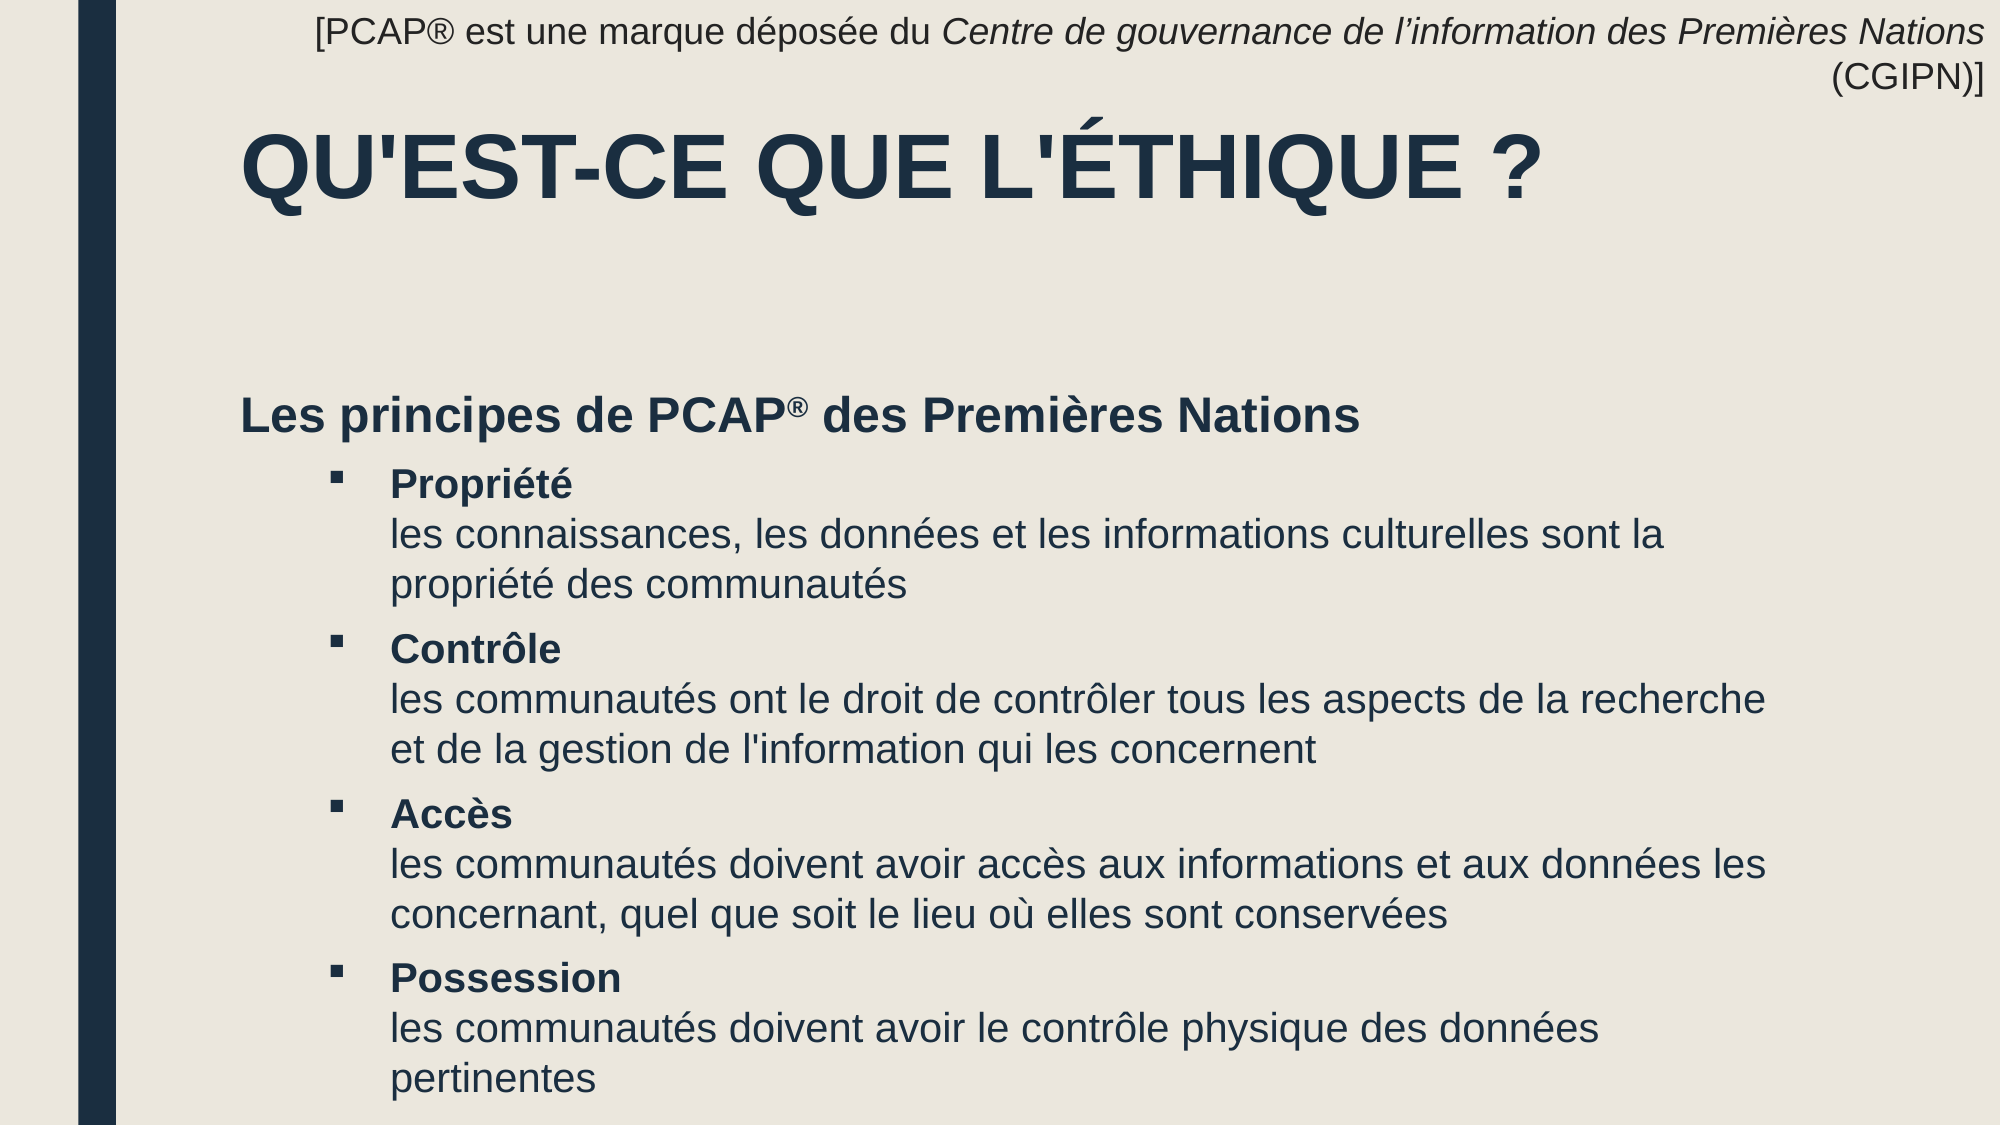

[PCAP® est une marque déposée du Centre de gouvernance de l’information des Premières Nations (CGIPN)]
# QU'EST-CE QUE L'ÉTHIQUE ?
Les principes de PCAP® des Premières Nations
Propriété
les connaissances, les données et les informations culturelles sont la propriété des communautés
Contrôle
les communautés ont le droit de contrôler tous les aspects de la recherche et de la gestion de l'information qui les concernent
Accès
les communautés doivent avoir accès aux informations et aux données les concernant, quel que soit le lieu où elles sont conservées
Possession
les communautés doivent avoir le contrôle physique des données pertinentes